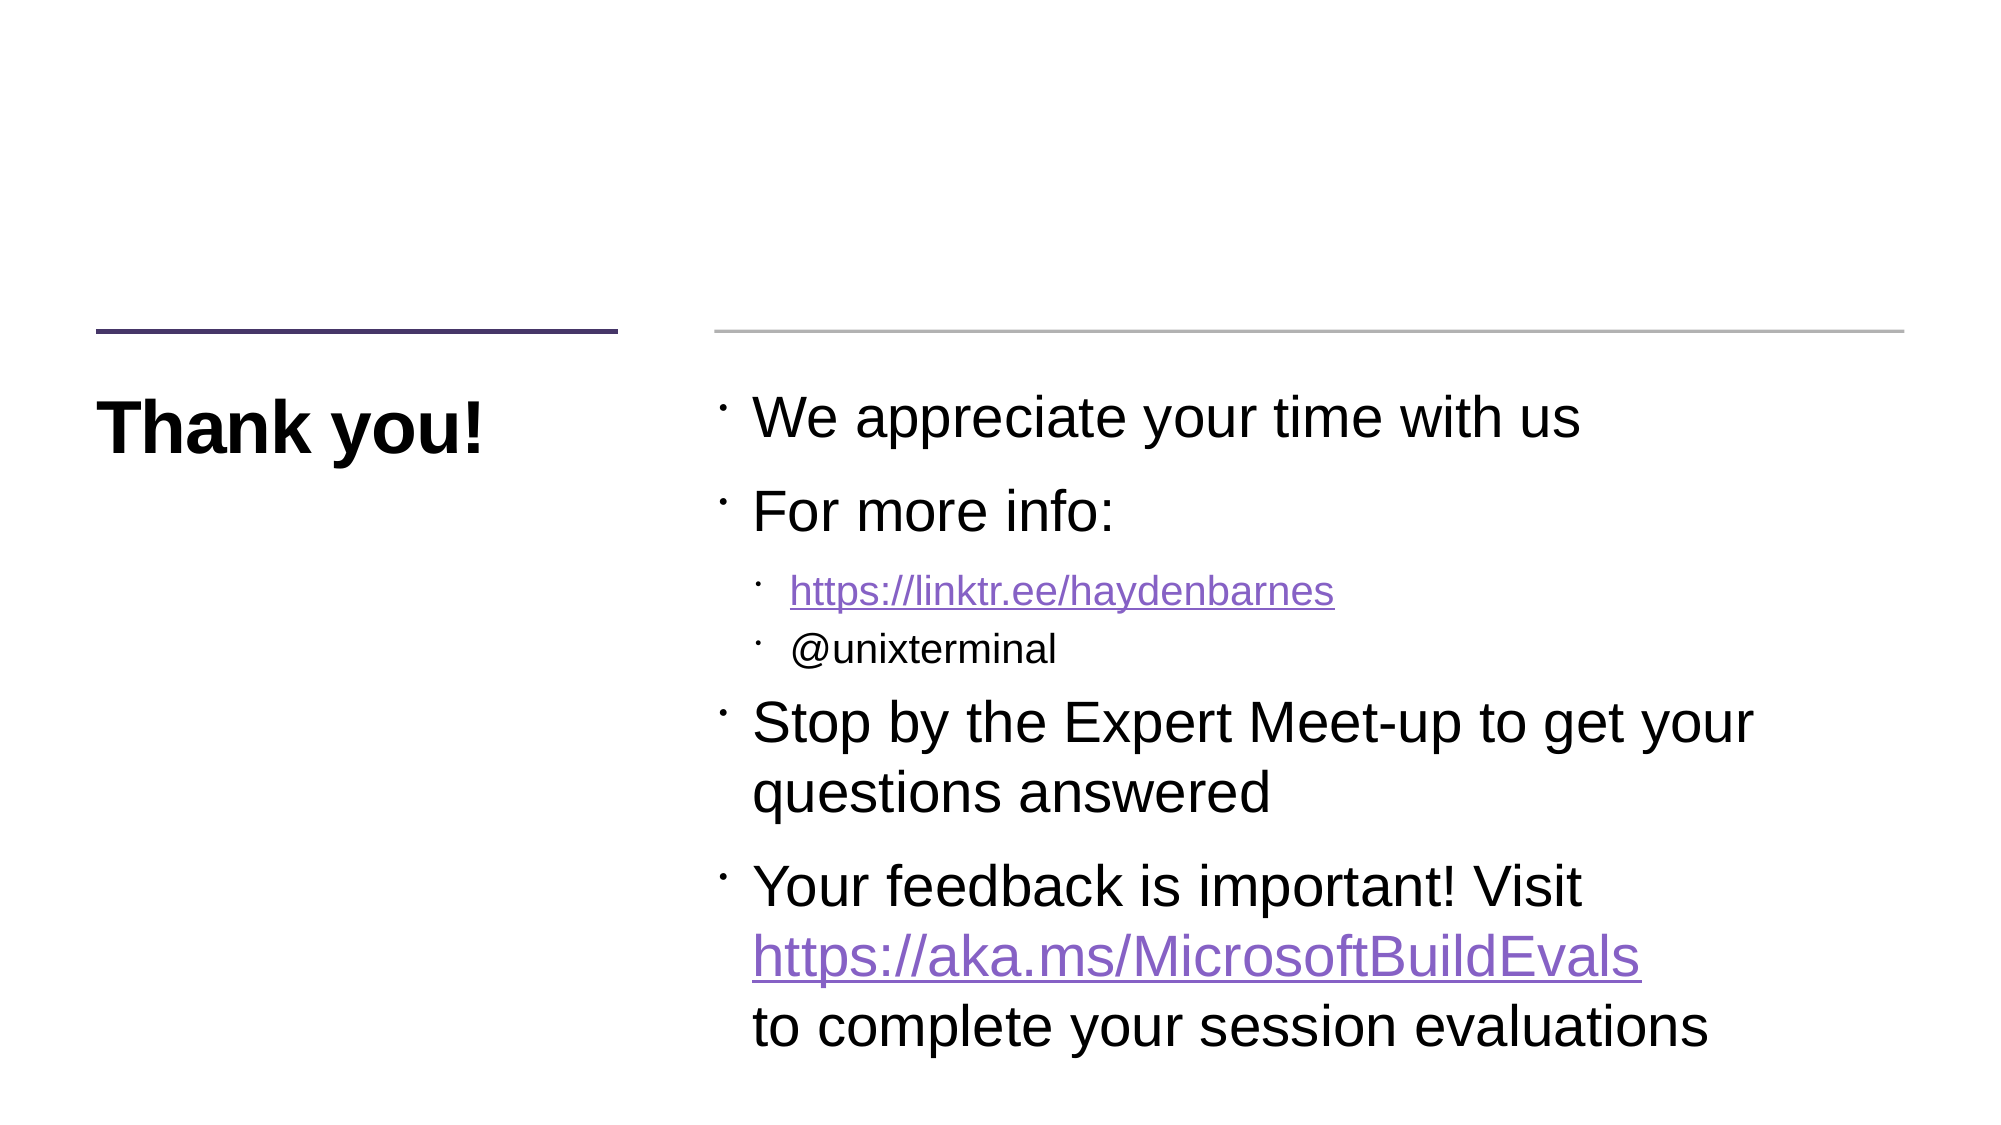

# Thank you!
We appreciate your time with us
For more info:
https://linktr.ee/haydenbarnes
@unixterminal
Stop by the Expert Meet-up to get your questions answered
Your feedback is important! Visit https://aka.ms/MicrosoftBuildEvals
to complete your session evaluations